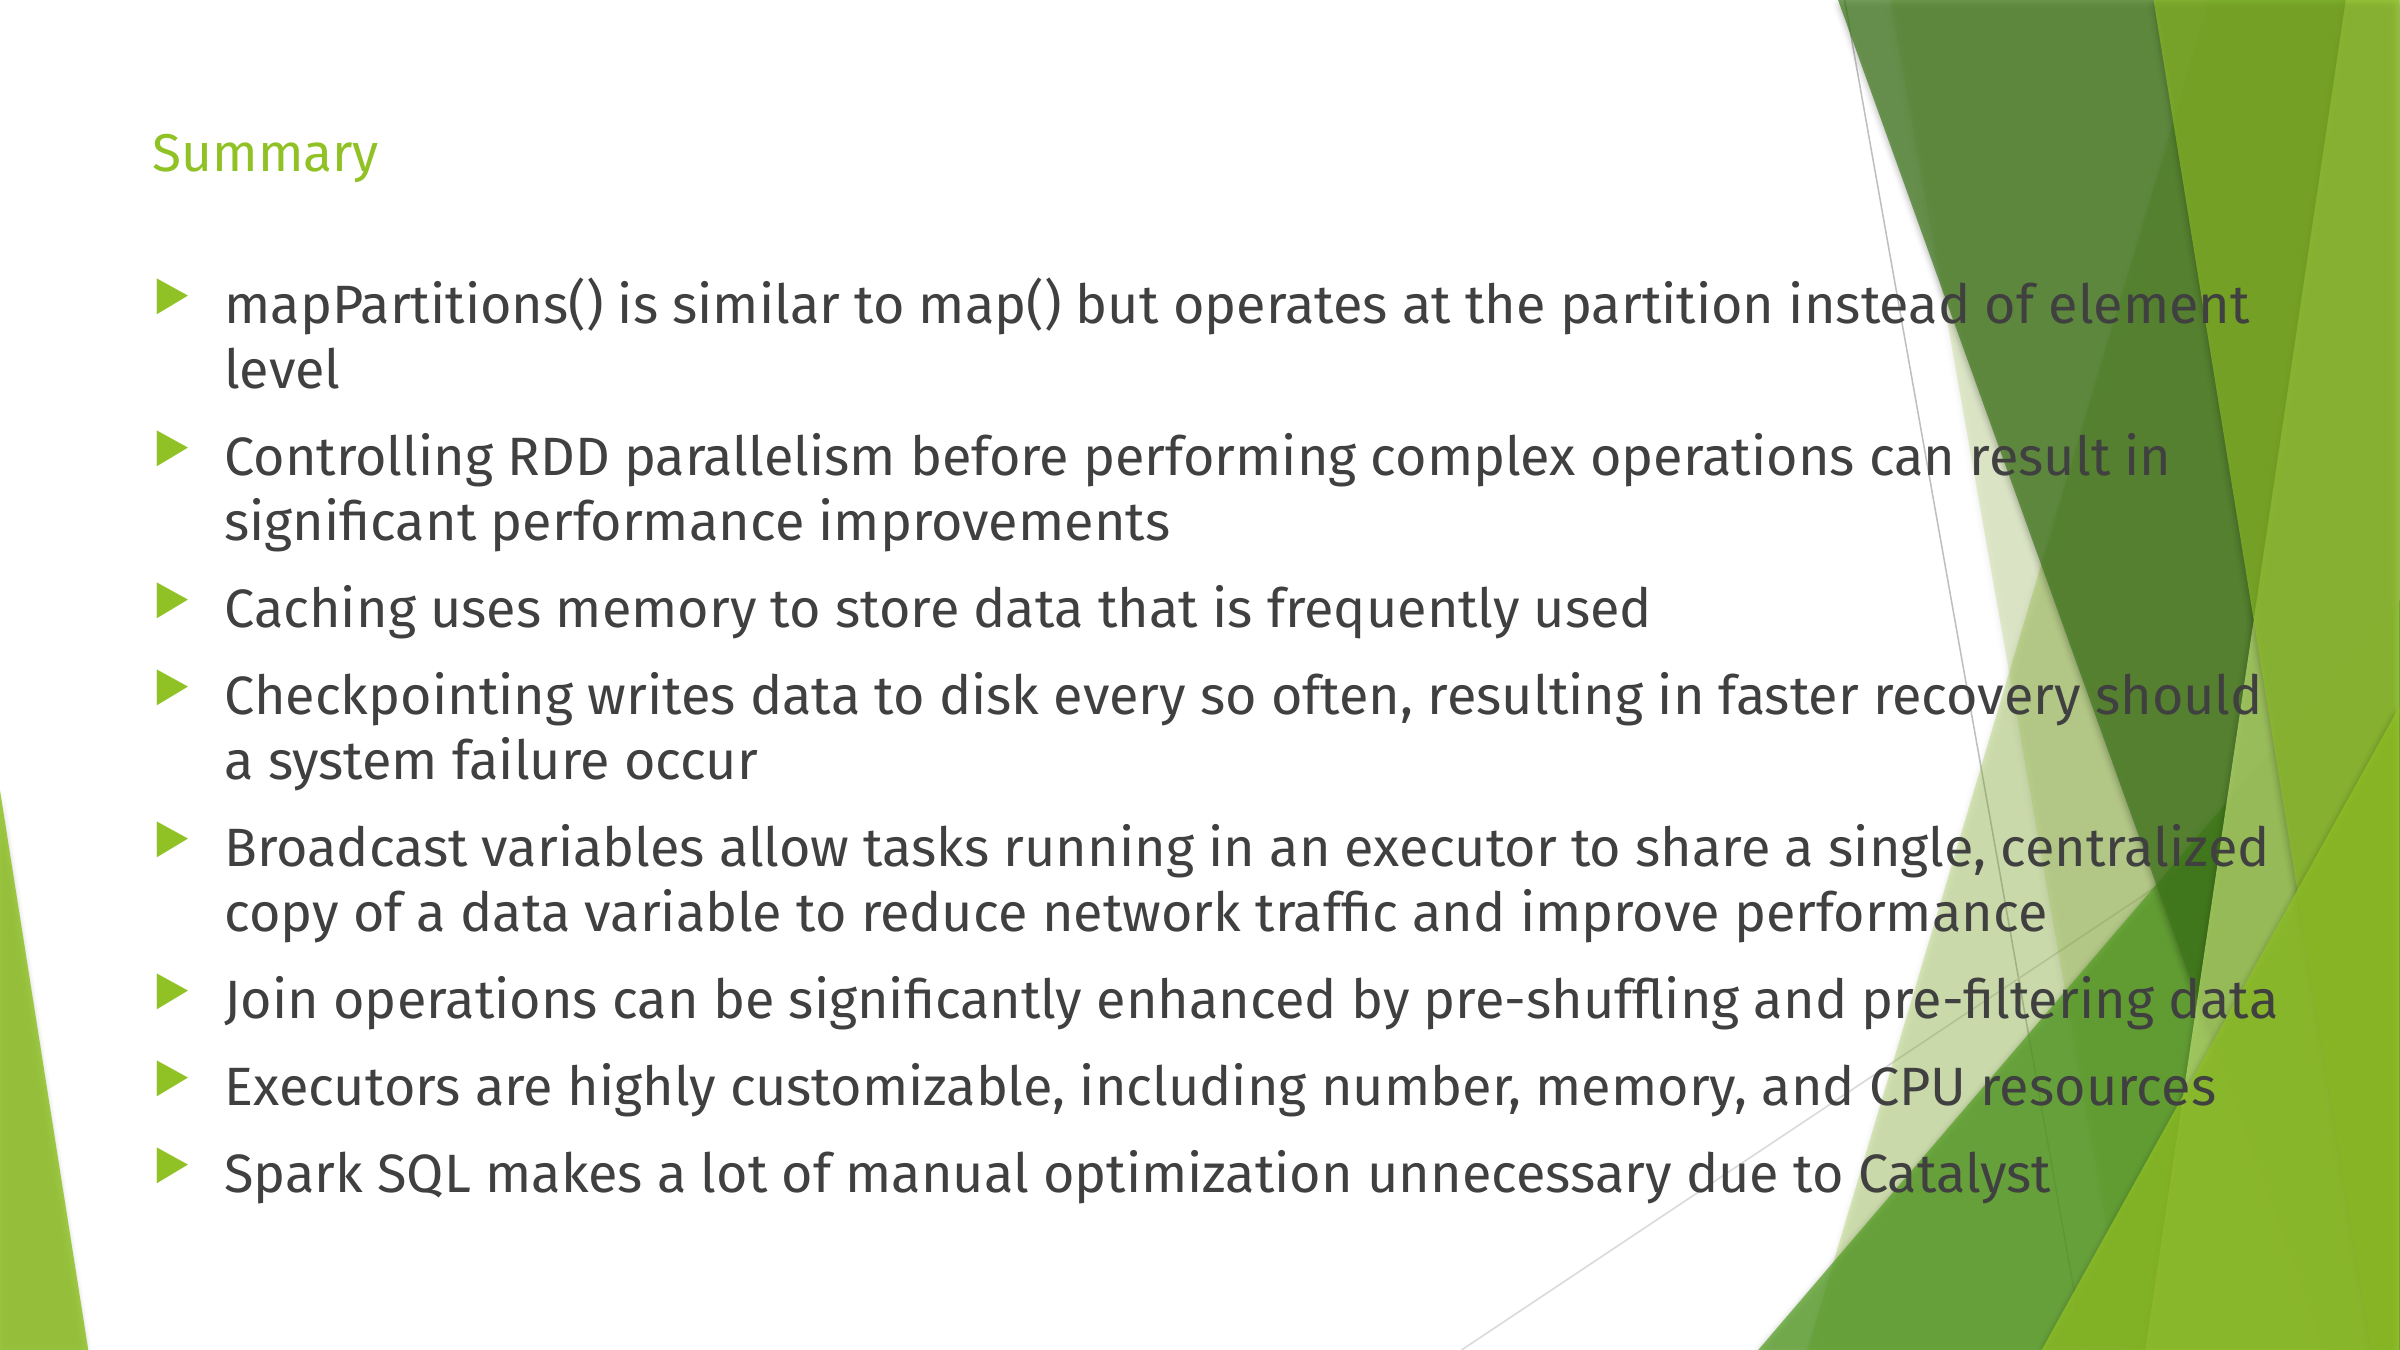

# Summary
mapPartitions() is similar to map() but operates at the partition instead of element level
Controlling RDD parallelism before performing complex operations can result in significant performance improvements
Caching uses memory to store data that is frequently used
Checkpointing writes data to disk every so often, resulting in faster recovery should a system failure occur
Broadcast variables allow tasks running in an executor to share a single, centralized copy of a data variable to reduce network traffic and improve performance
Join operations can be significantly enhanced by pre-shuffling and pre-filtering data
Executors are highly customizable, including number, memory, and CPU resources
Spark SQL makes a lot of manual optimization unnecessary due to Catalyst